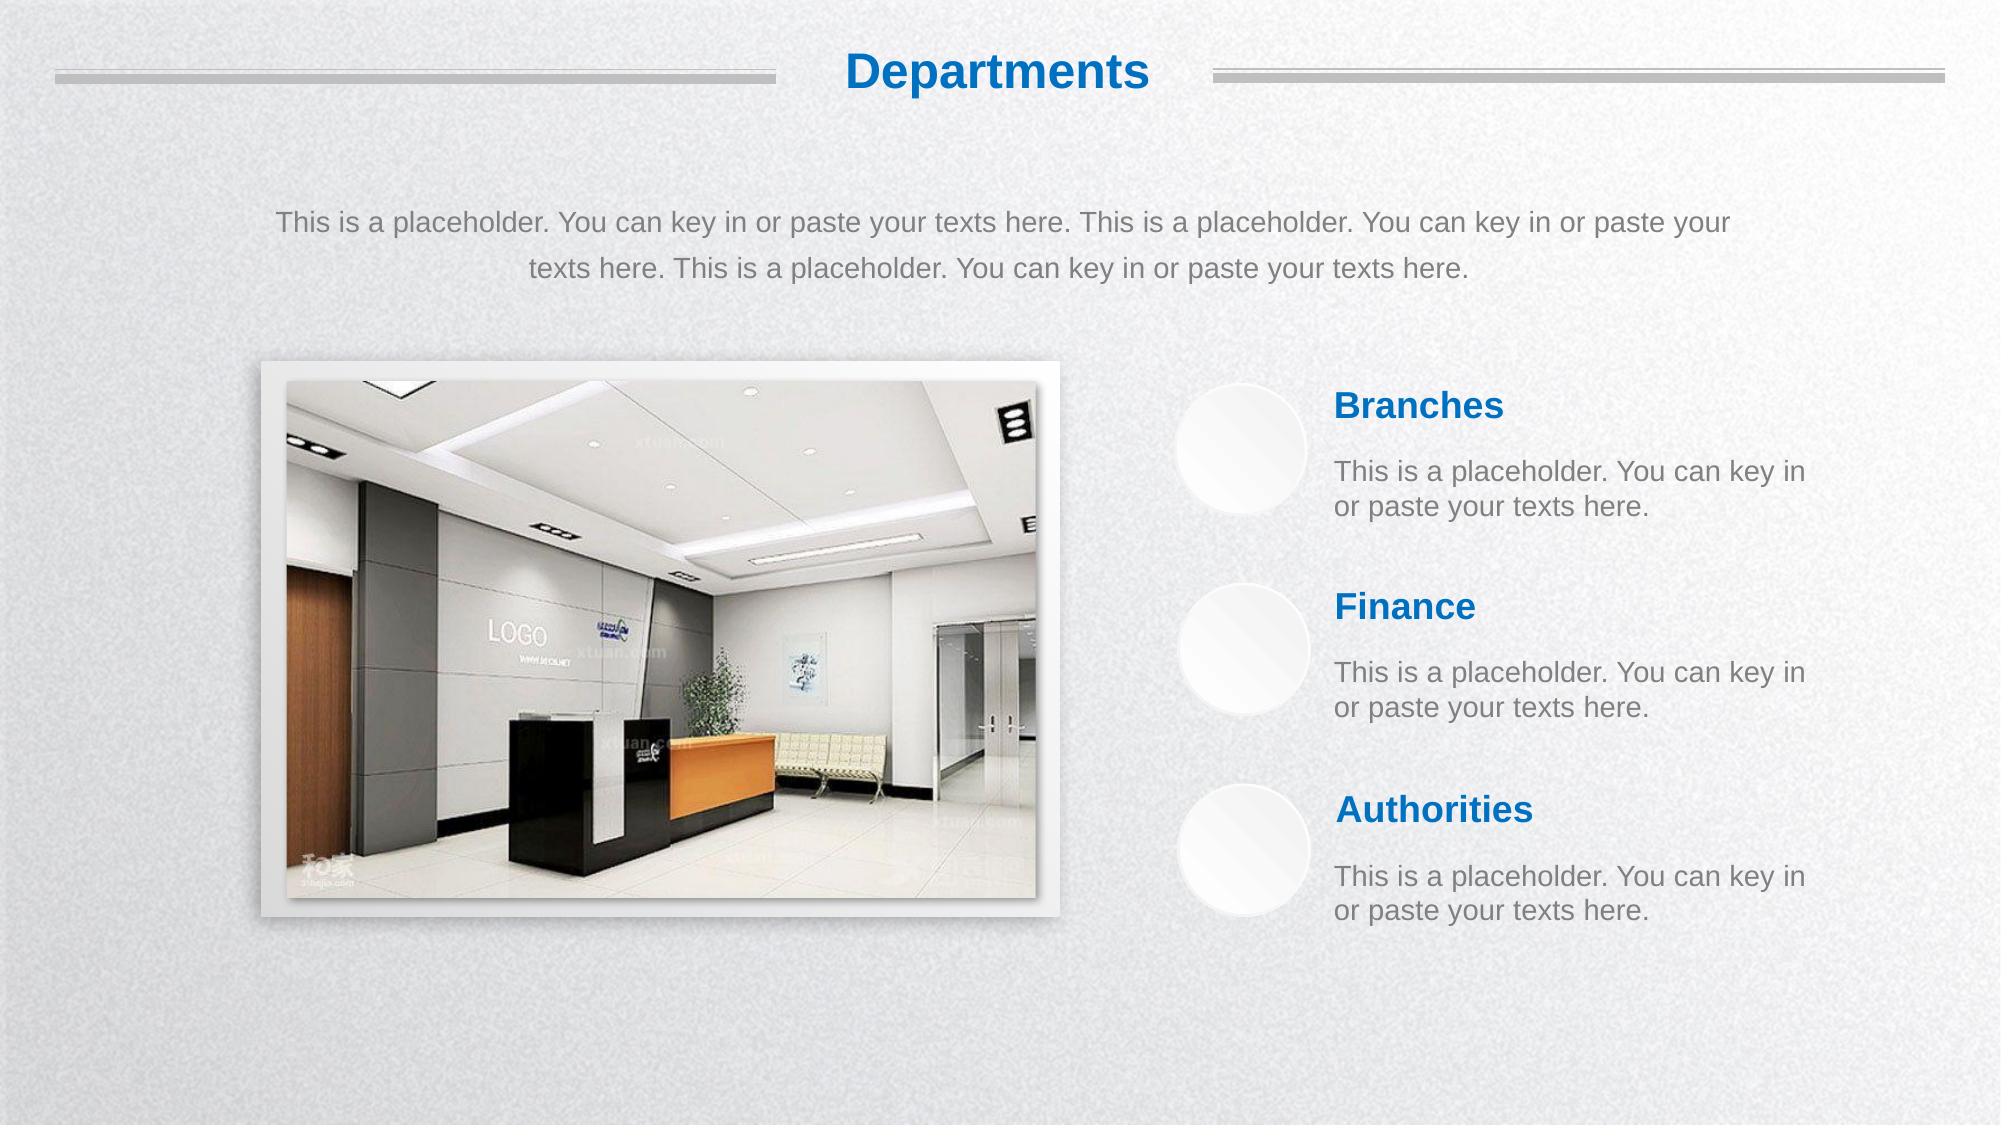

Departments
This is a placeholder. You can key in or paste your texts here. This is a placeholder. You can key in or paste your texts here. This is a placeholder. You can key in or paste your texts here.

Branches
This is a placeholder. You can key in or paste your texts here.

Finance
This is a placeholder. You can key in or paste your texts here.

Authorities
This is a placeholder. You can key in or paste your texts here.